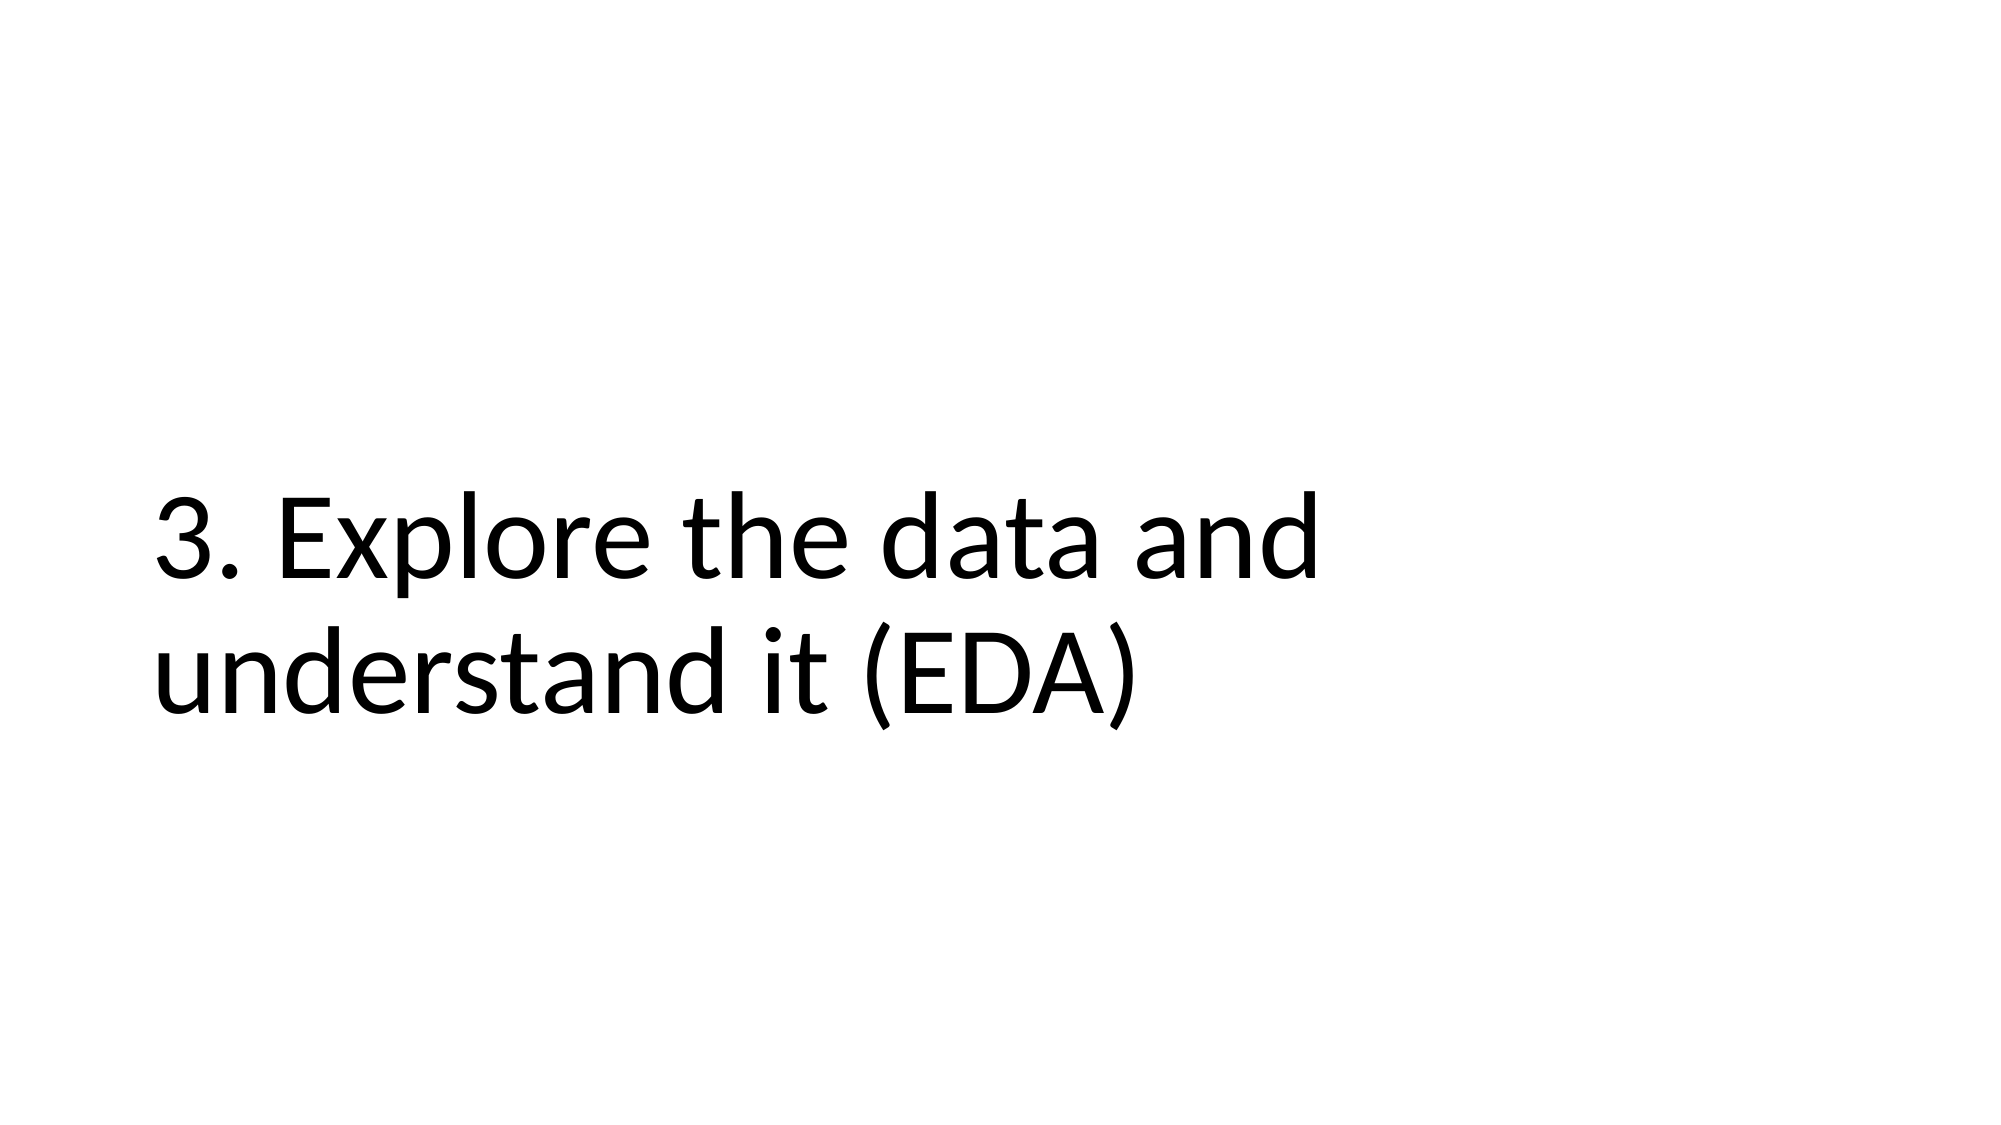

# 3. Explore the data and understand it (EDA)